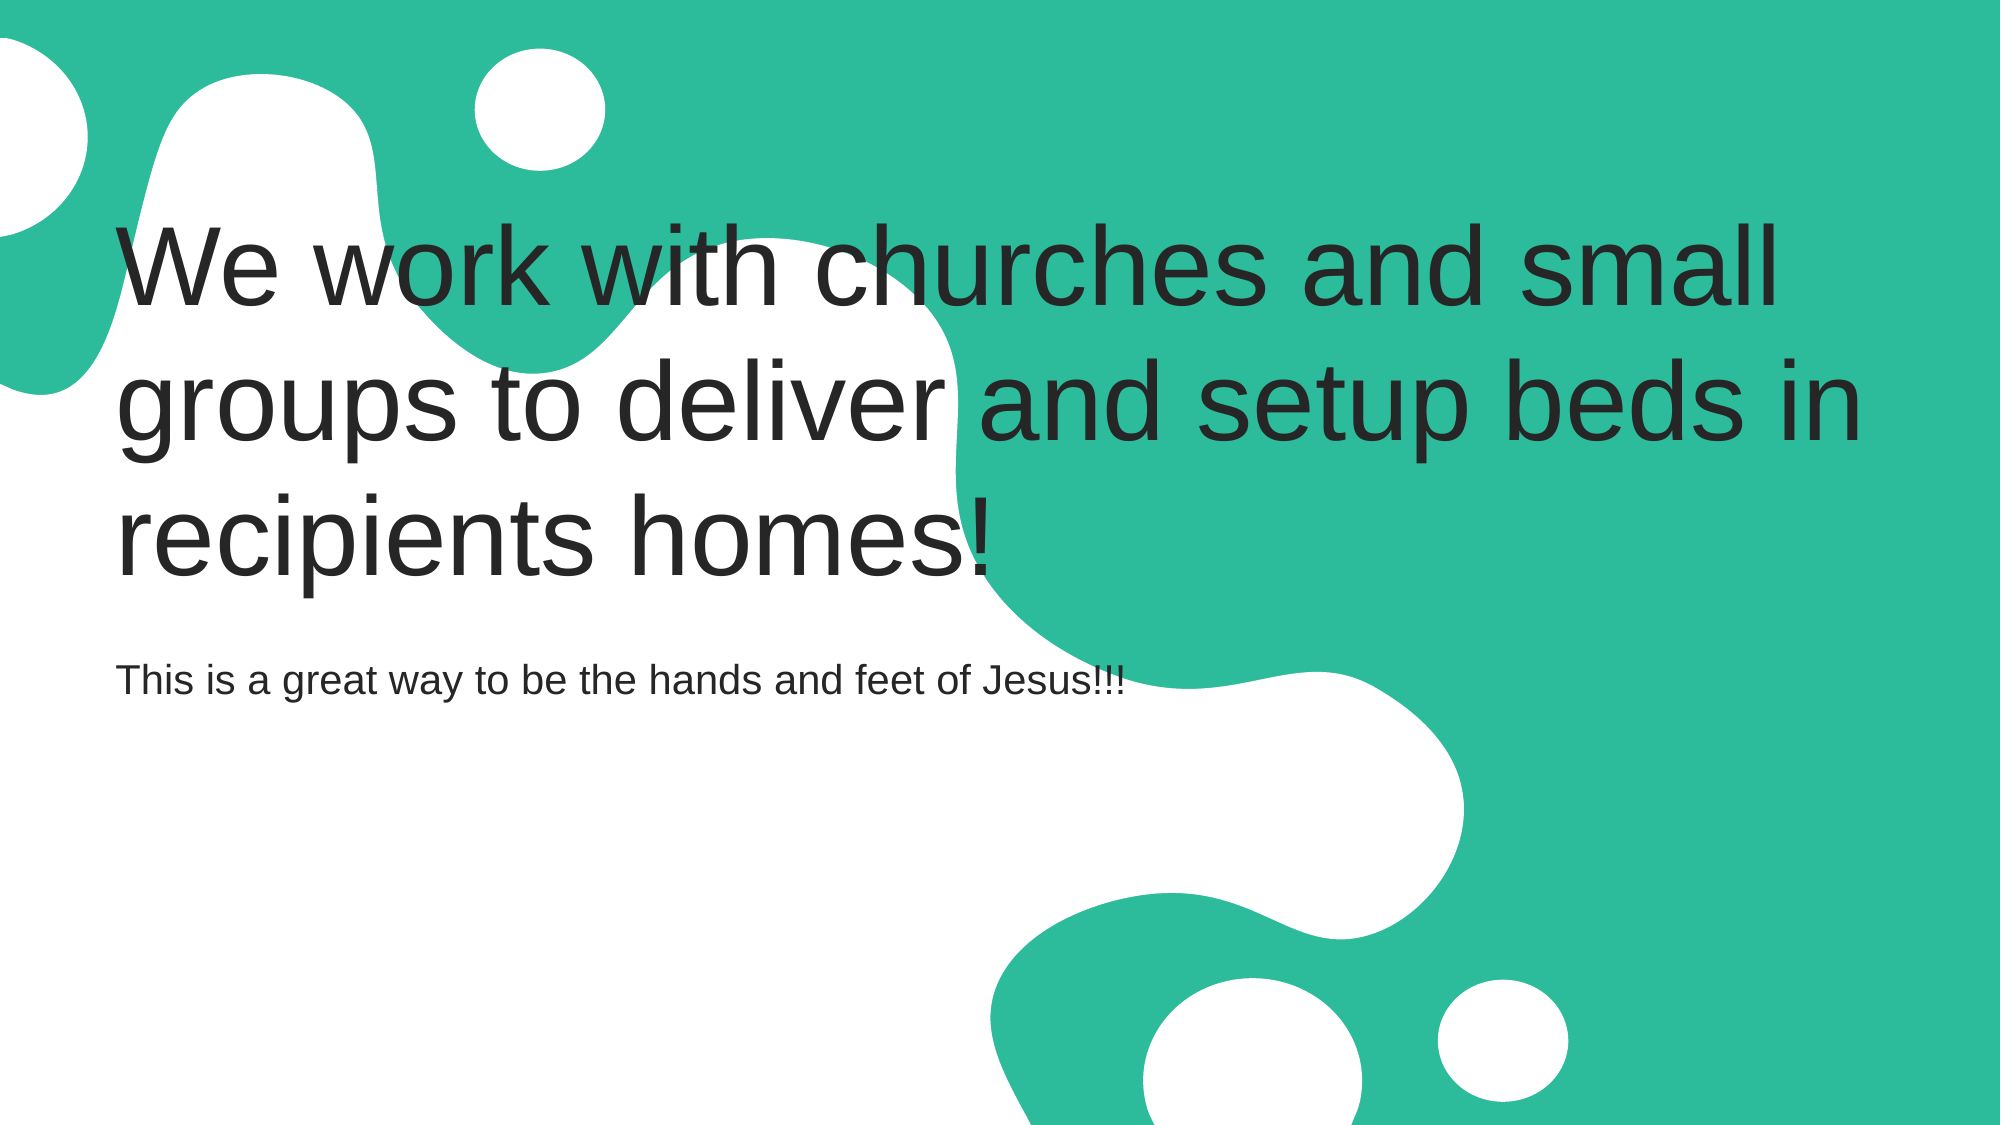

# We work with churches and small groups to deliver and setup beds in recipients homes!
This is a great way to be the hands and feet of Jesus!!!